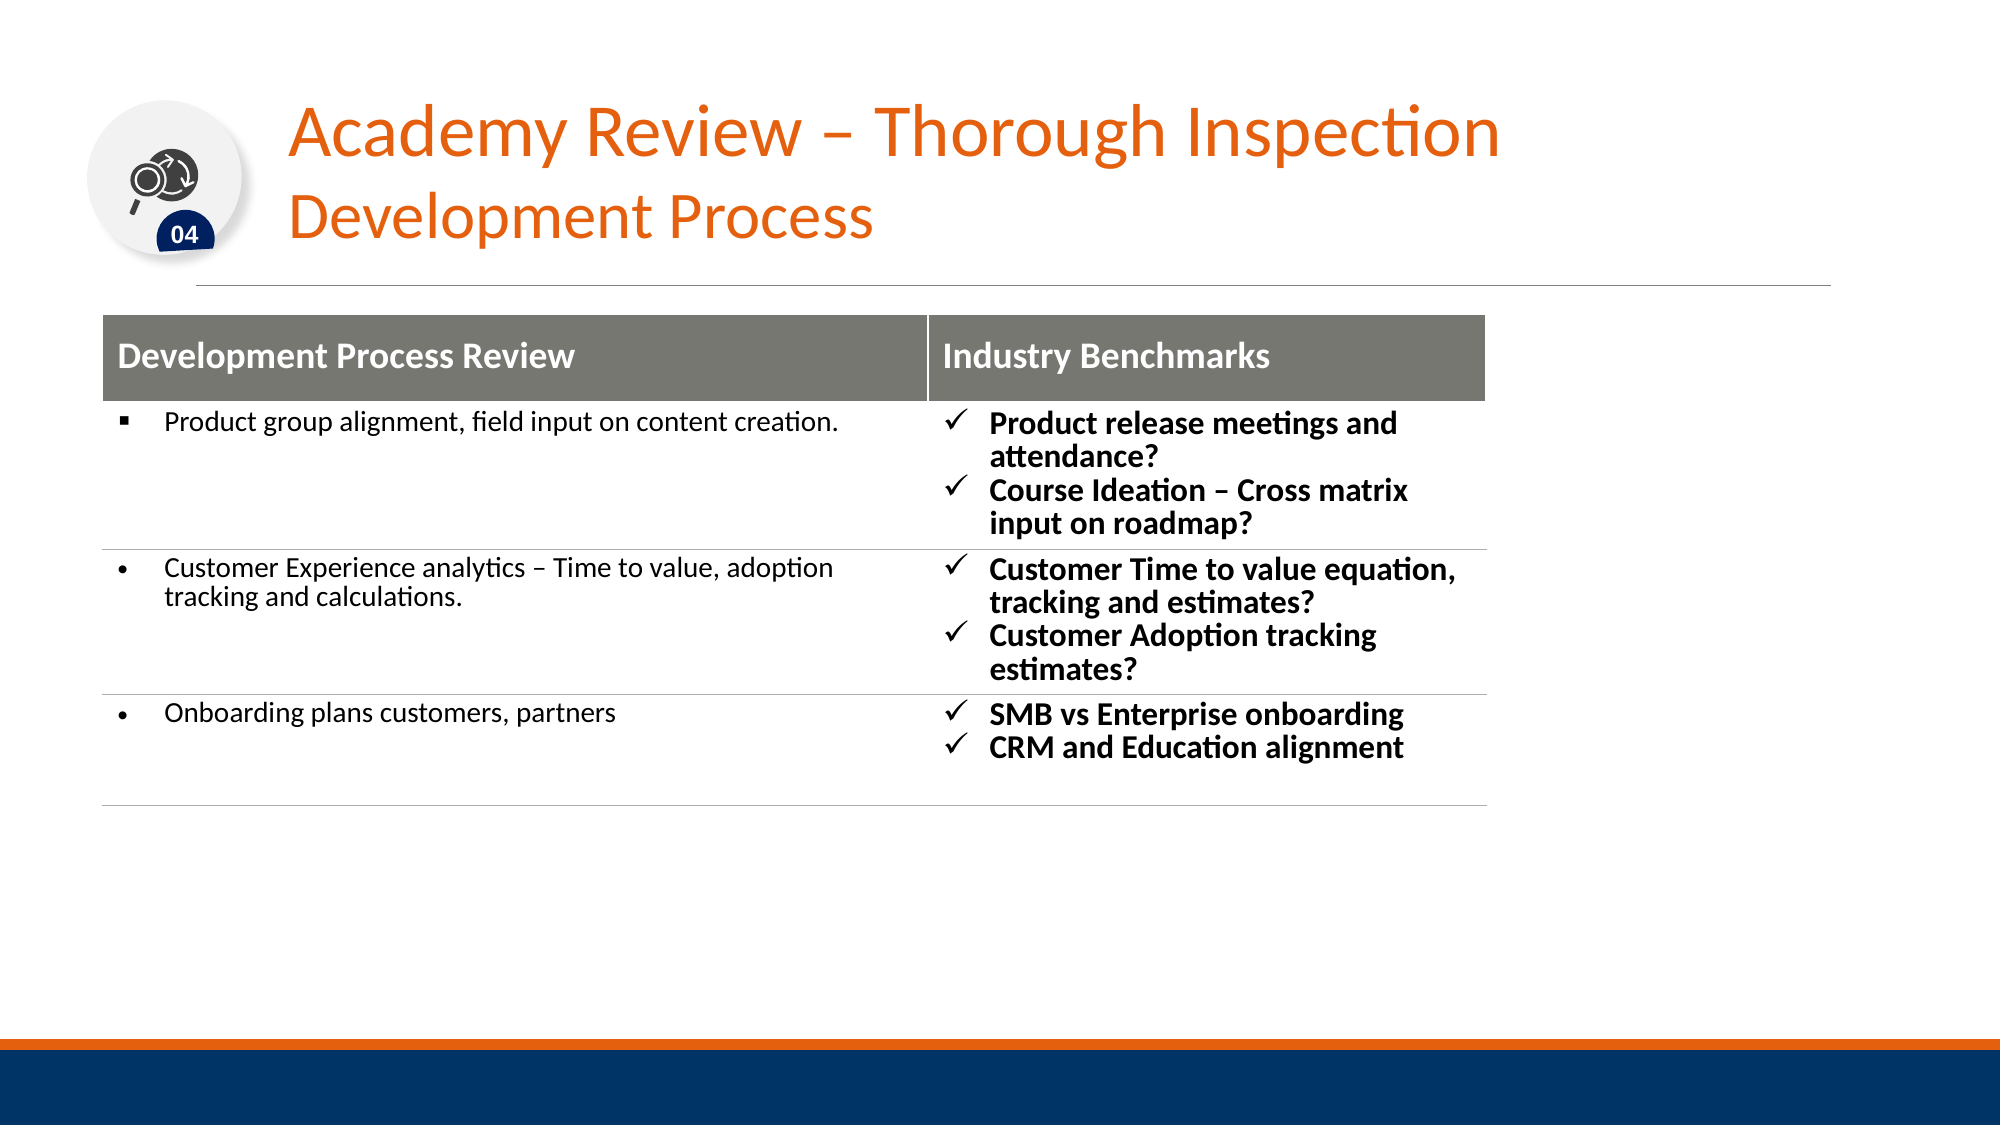

Academy Review – Thorough Inspection
Development Process

04
04
| Development Process Review | Industry Benchmarks |
| --- | --- |
| Product group alignment, field input on content creation. | Product release meetings and attendance? Course Ideation – Cross matrix input on roadmap? |
| Customer Experience analytics – Time to value, adoption tracking and calculations. | Customer Time to value equation, tracking and estimates? Customer Adoption tracking estimates? |
| Onboarding plans customers, partners | SMB vs Enterprise onboarding CRM and Education alignment |
|  |  |